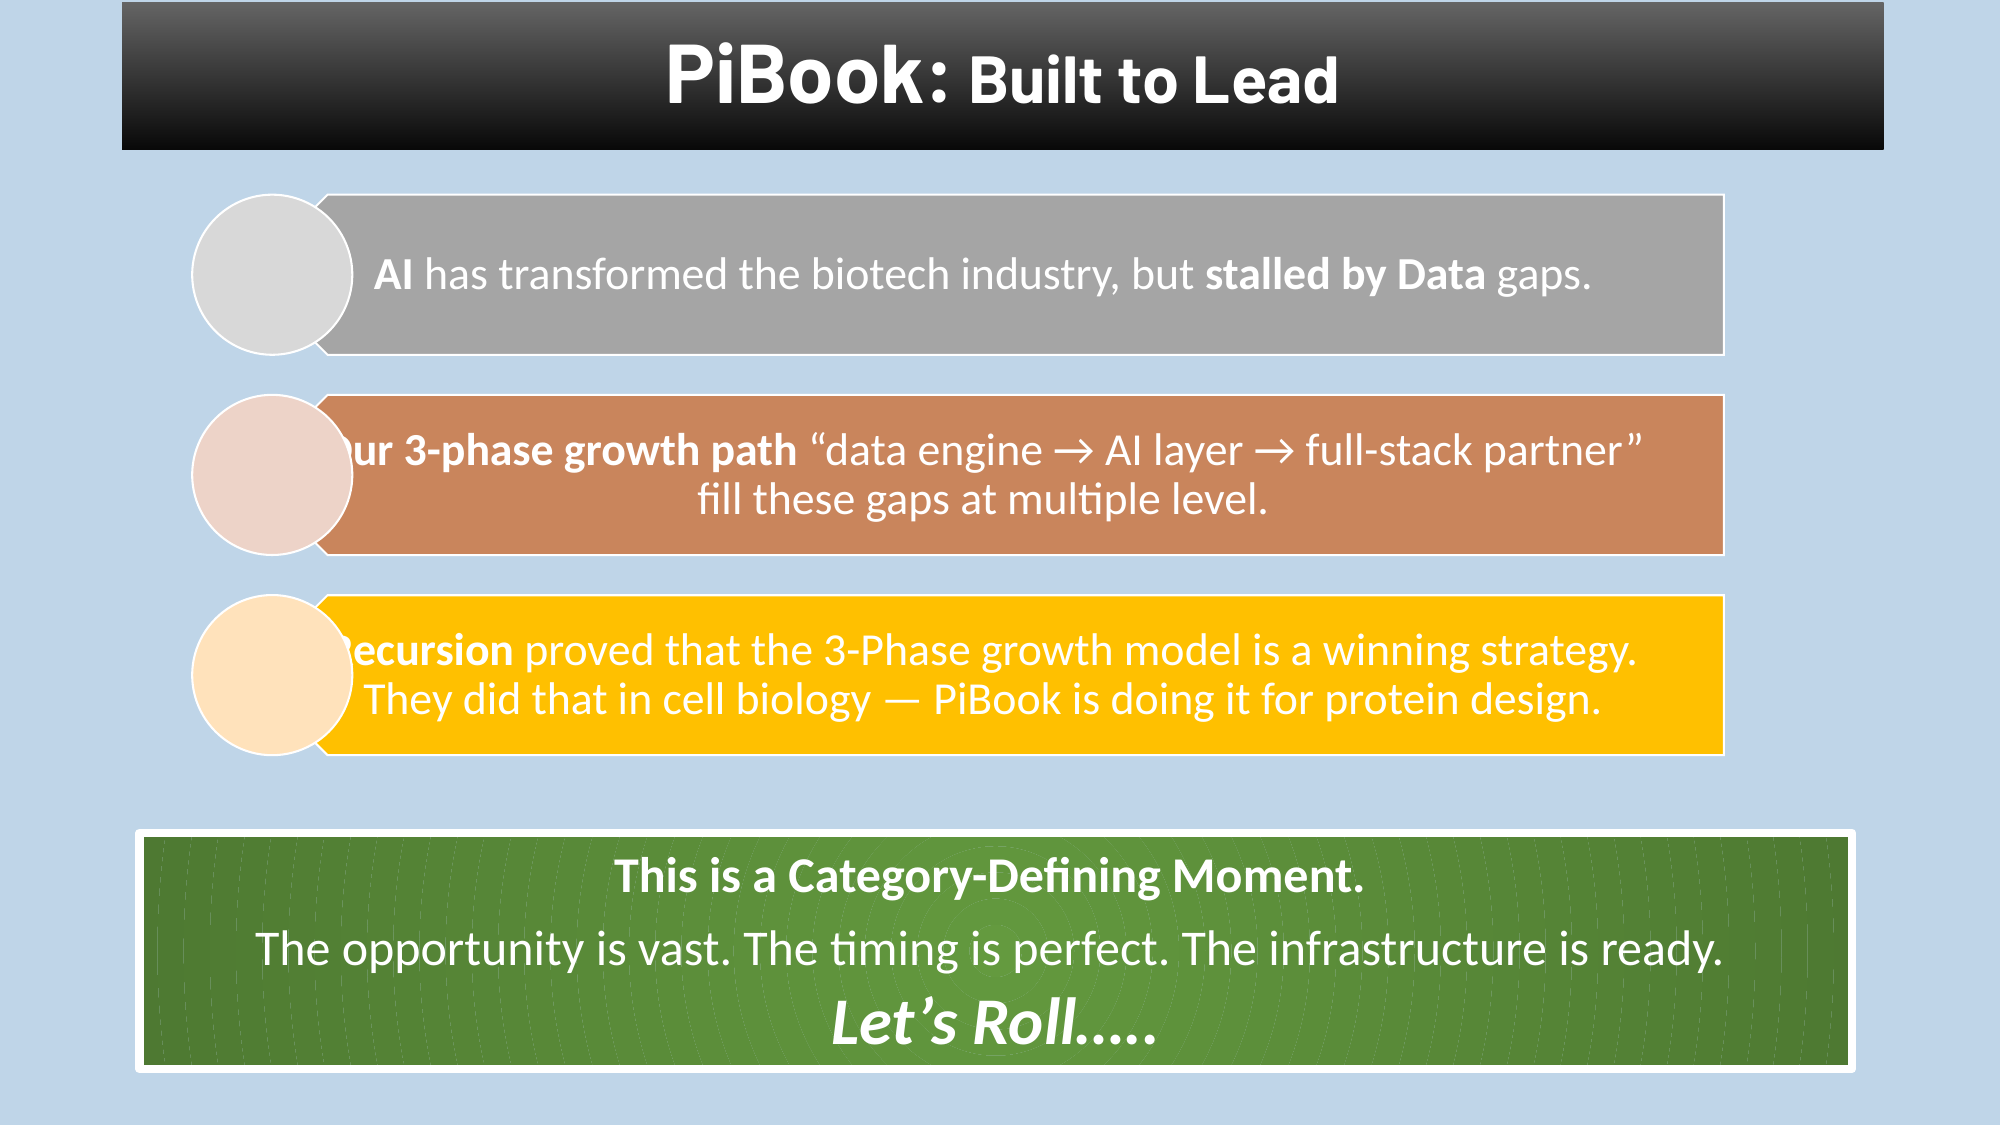

PiBook: Built to Lead
AI has transformed the biotech industry, but stalled by Data gaps.
Our 3-phase growth path “data engine → AI layer → full-stack partner” fill these gaps at multiple level.
Recursion proved that the 3-Phase growth model is a winning strategy. They did that in cell biology — PiBook is doing it for protein design.
This is a Category-Defining Moment.
The opportunity is vast. The timing is perfect. The infrastructure is ready.
Let’s Roll…..